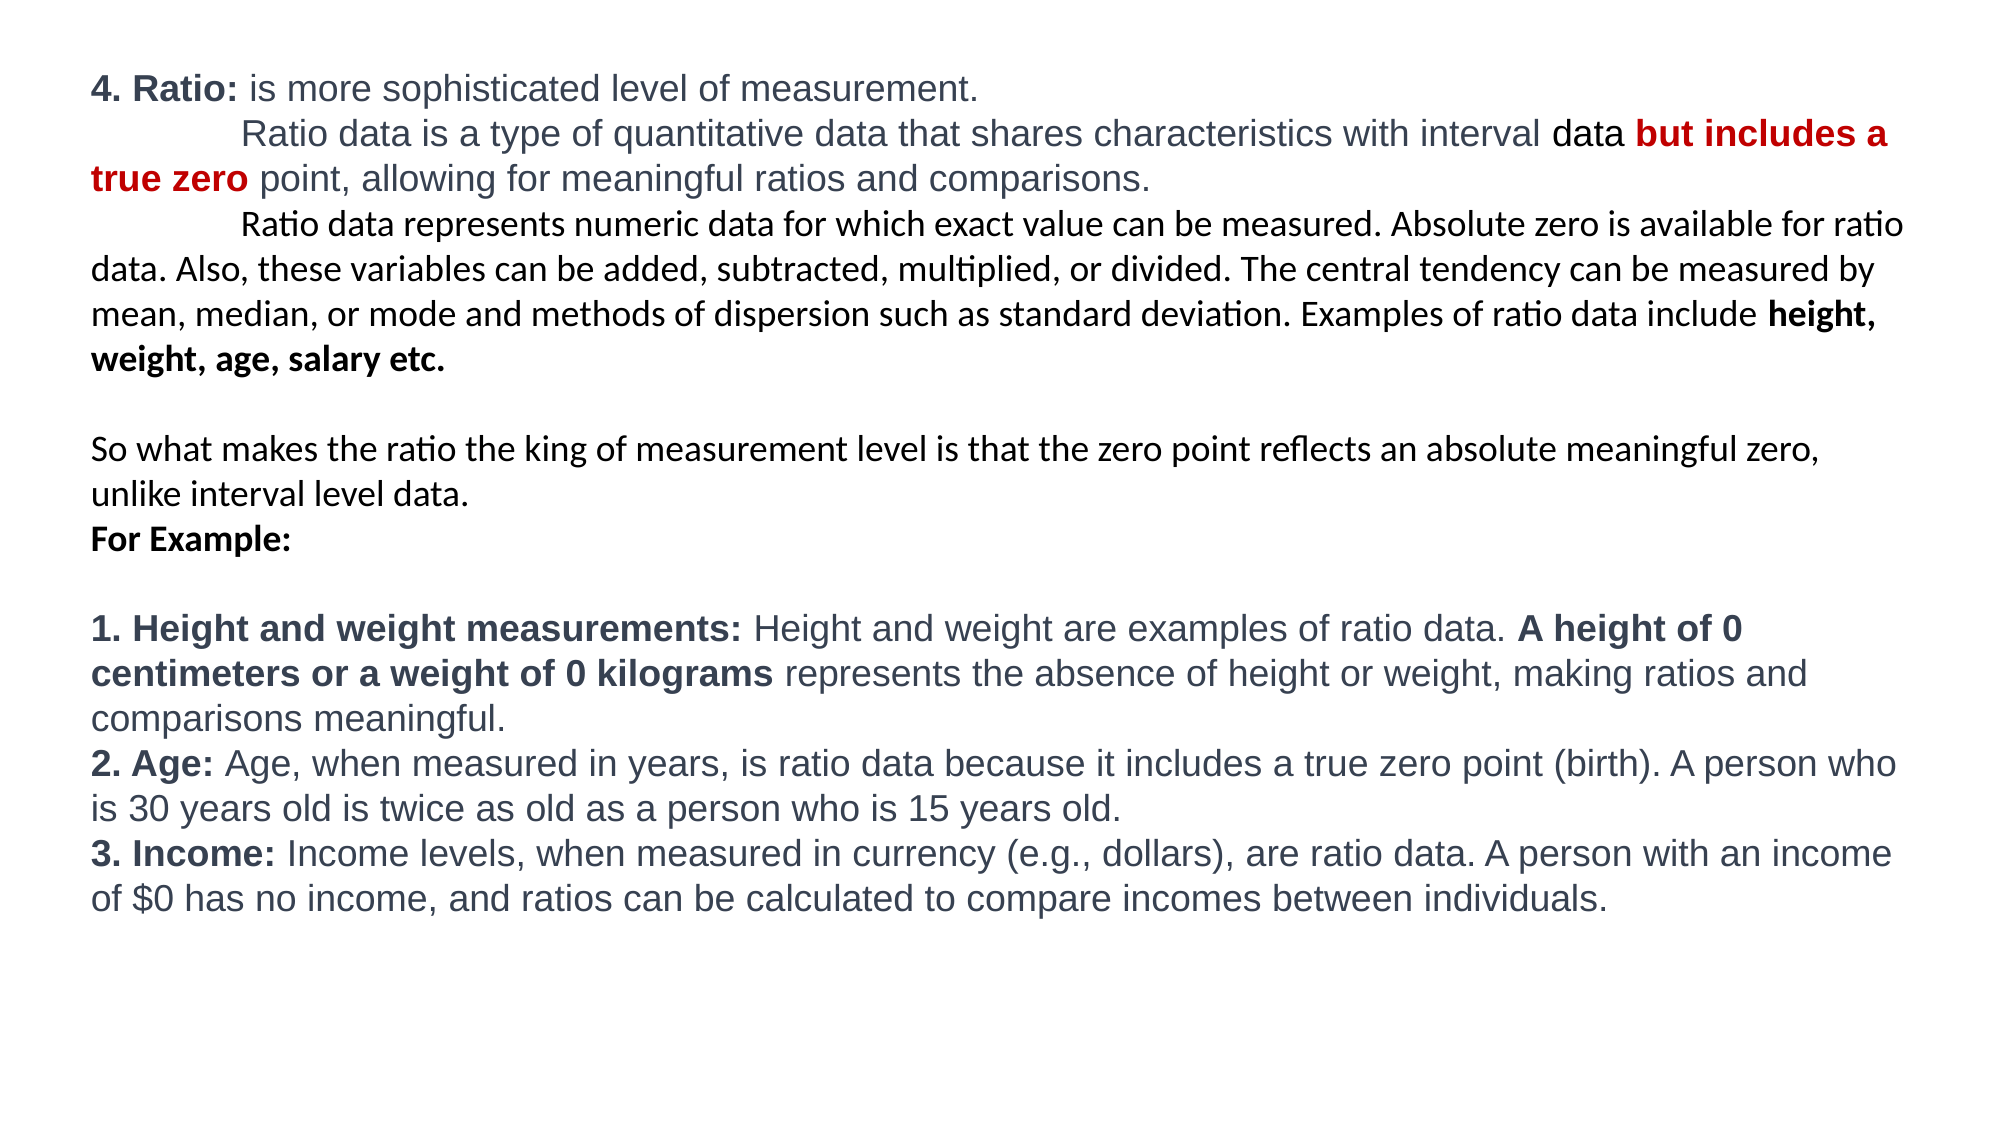

4. Ratio: is more sophisticated level of measurement.
	Ratio data is a type of quantitative data that shares characteristics with interval data but includes a true zero point, allowing for meaningful ratios and comparisons.
	Ratio data represents numeric data for which exact value can be measured. Absolute zero is available for ratio data. Also, these variables can be added, subtracted, multiplied, or divided. The central tendency can be measured by mean, median, or mode and methods of dispersion such as standard deviation. Examples of ratio data include height, weight, age, salary etc.

So what makes the ratio the king of measurement level is that the zero point reflects an absolute meaningful zero, unlike interval level data.
For Example:

1. Height and weight measurements: Height and weight are examples of ratio data. A height of 0 centimeters or a weight of 0 kilograms represents the absence of height or weight, making ratios and comparisons meaningful.
2. Age: Age, when measured in years, is ratio data because it includes a true zero point (birth). A person who is 30 years old is twice as old as a person who is 15 years old.
3. Income: Income levels, when measured in currency (e.g., dollars), are ratio data. A person with an income of $0 has no income, and ratios can be calculated to compare incomes between individuals.